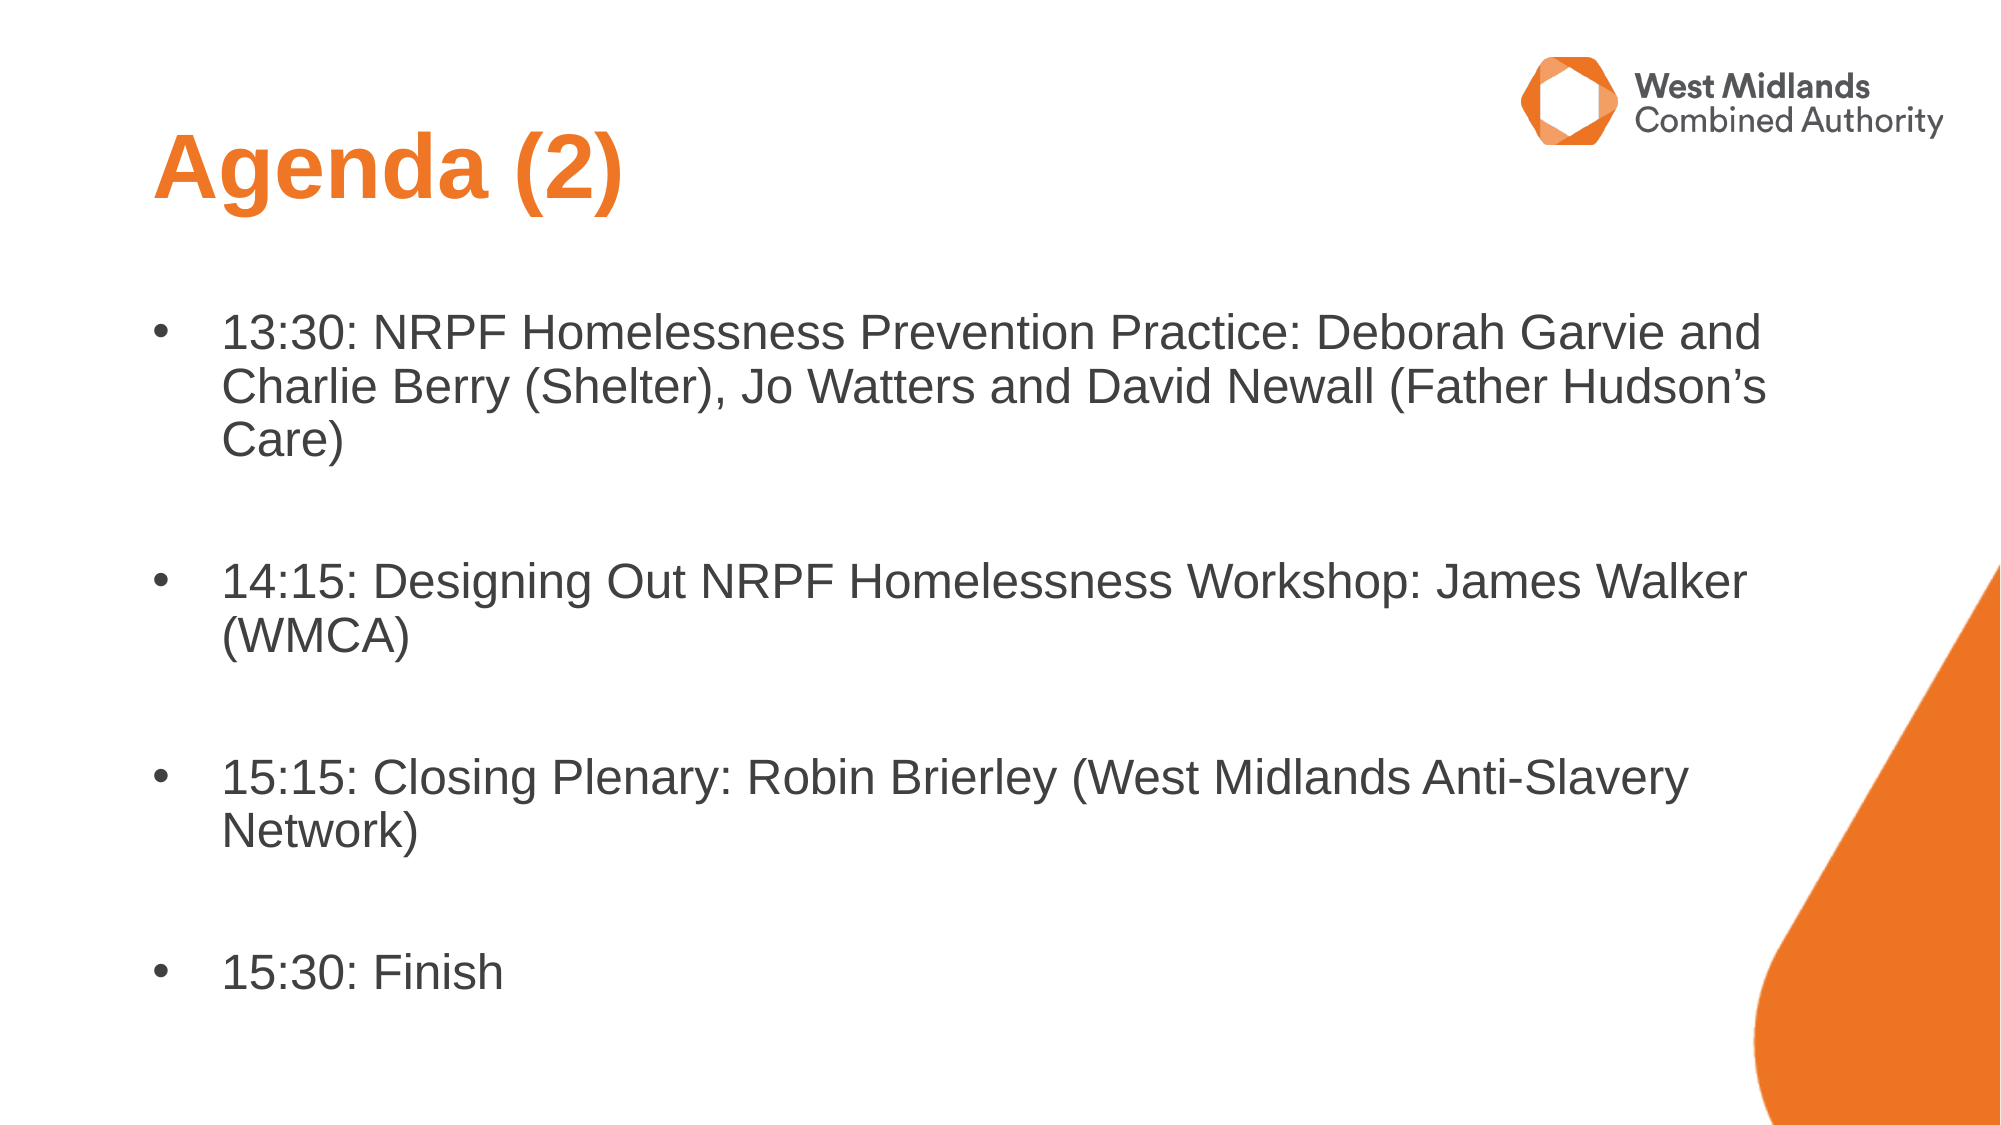

# Agenda (2)
13:30: NRPF Homelessness Prevention Practice: Deborah Garvie and Charlie Berry (Shelter), Jo Watters and David Newall (Father Hudson’s Care)

14:15: Designing Out NRPF Homelessness Workshop: James Walker (WMCA)

15:15: Closing Plenary: Robin Brierley (West Midlands Anti-Slavery Network)

15:30: Finish